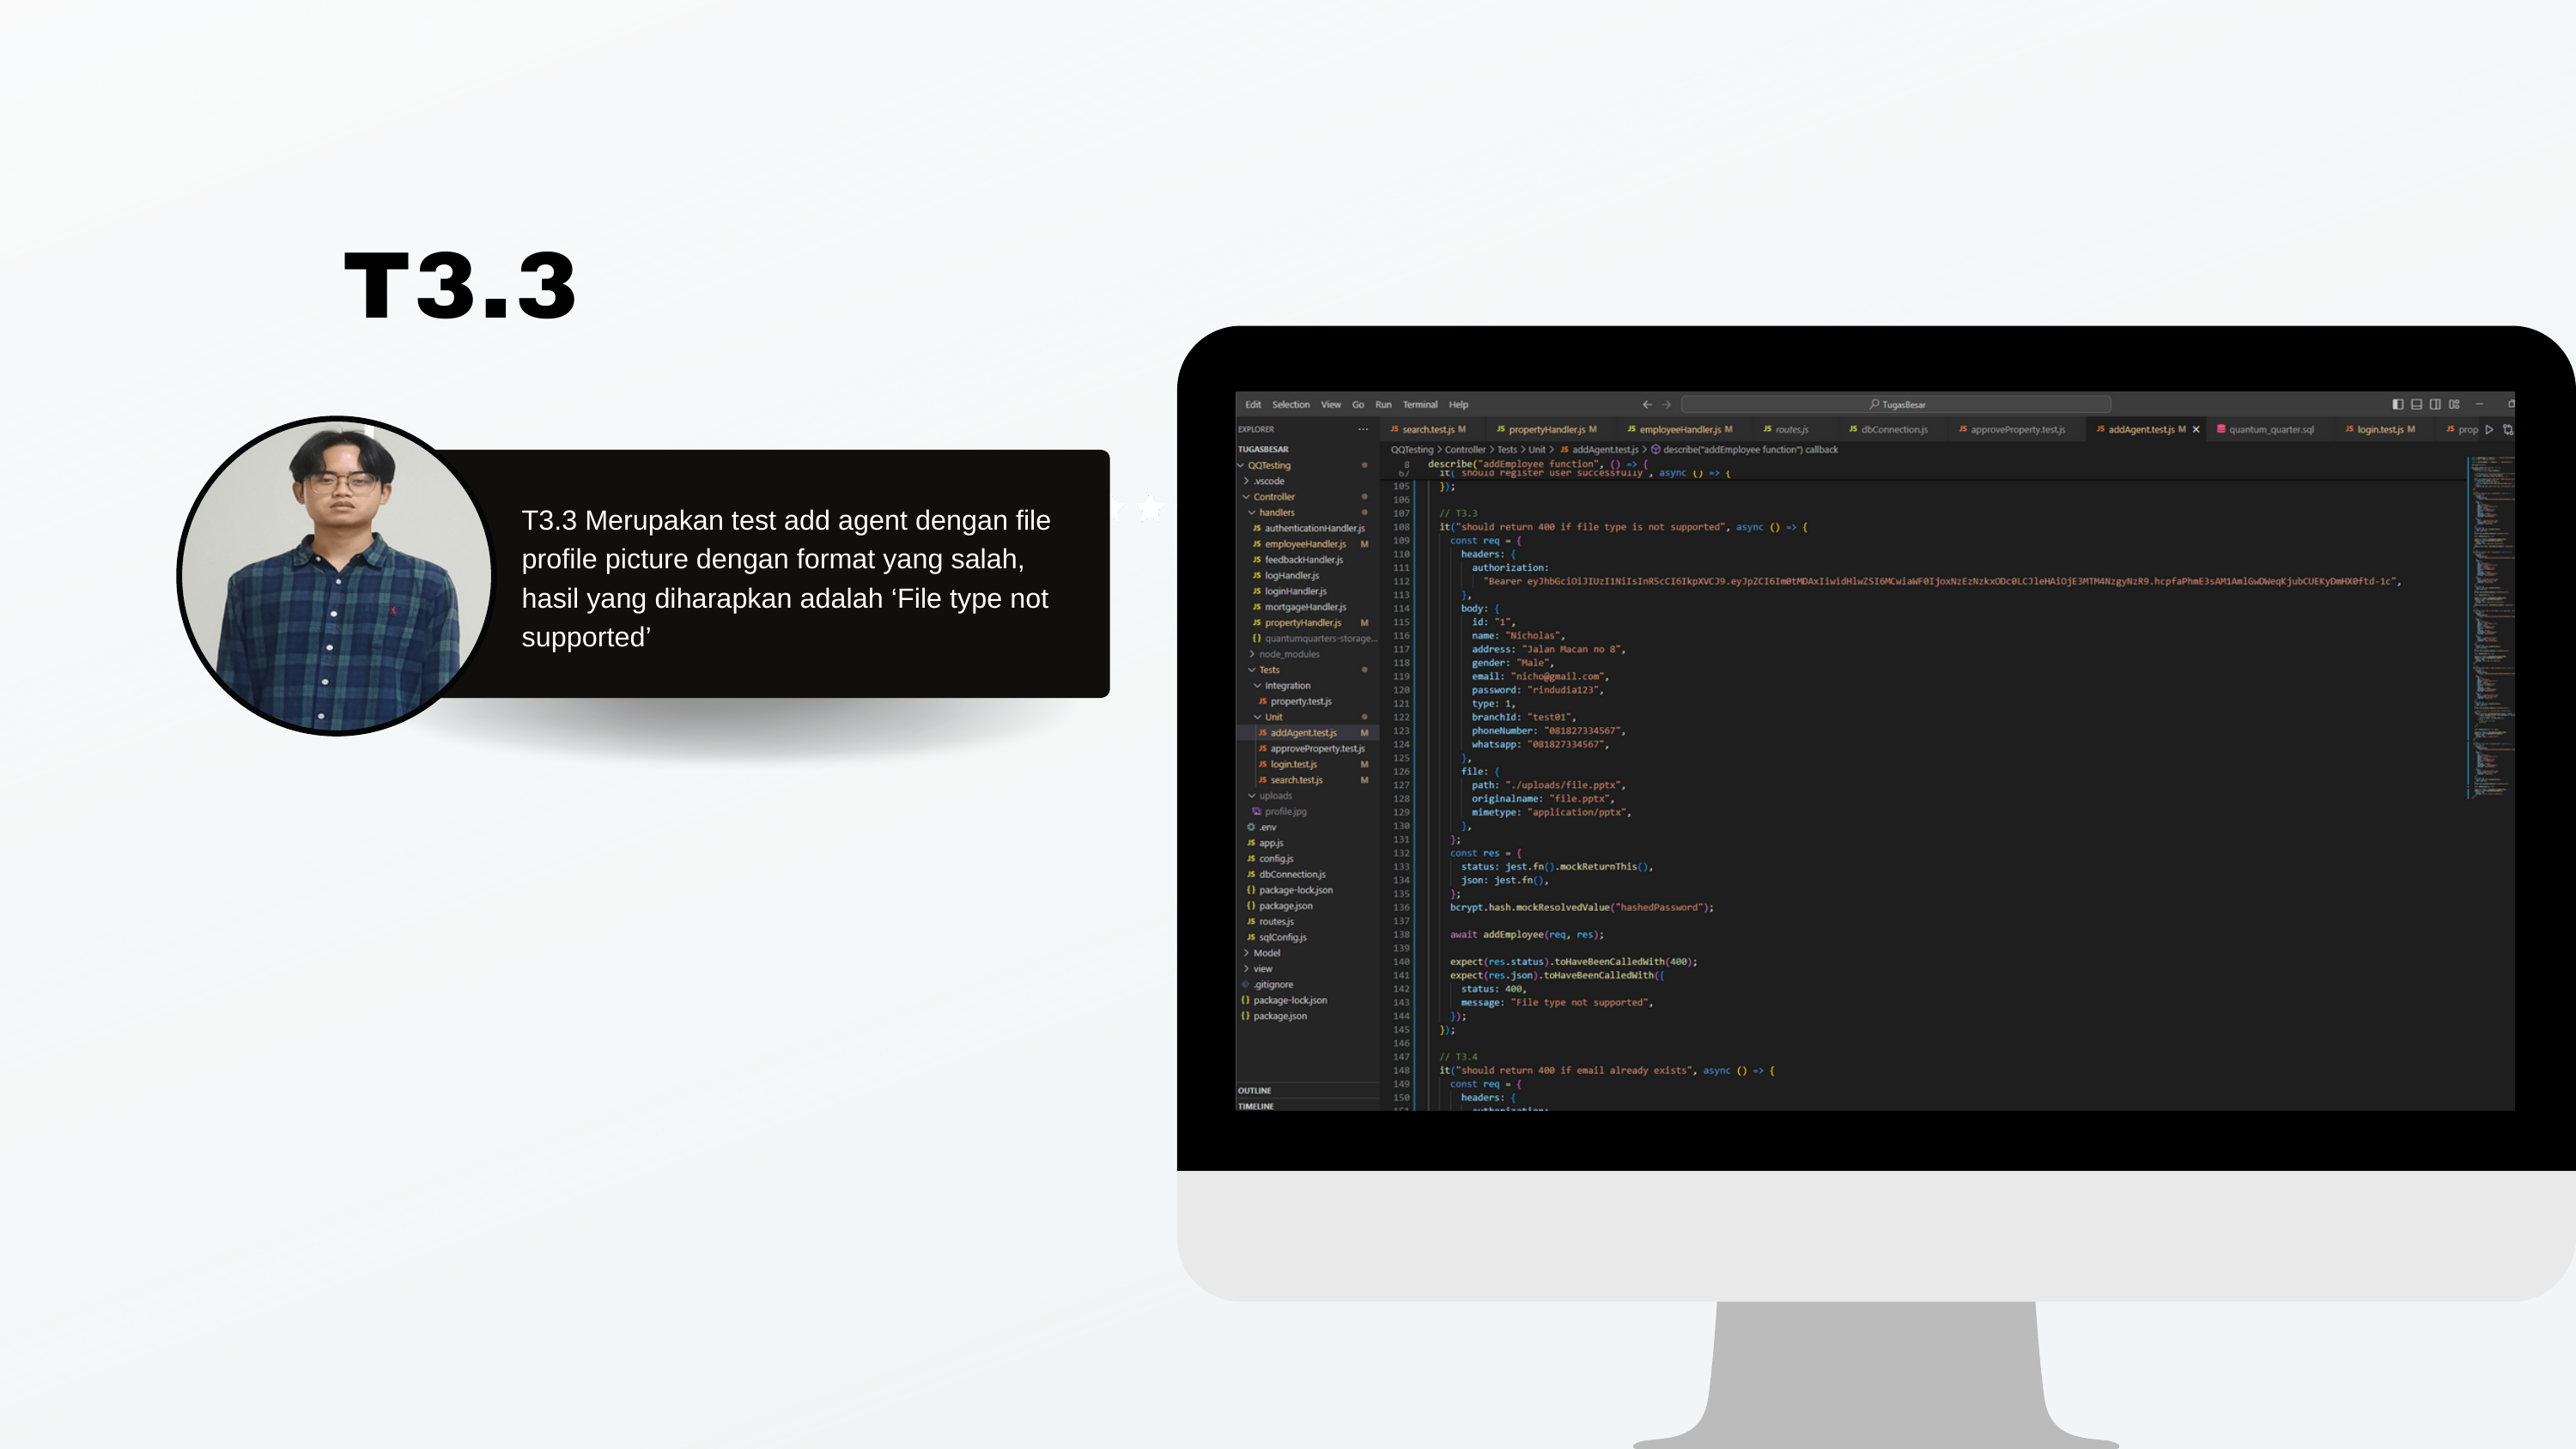

T3.3

T3.3 Merupakan test add agent dengan file profile picture dengan format yang salah, hasil yang diharapkan adalah ‘File type not supported’